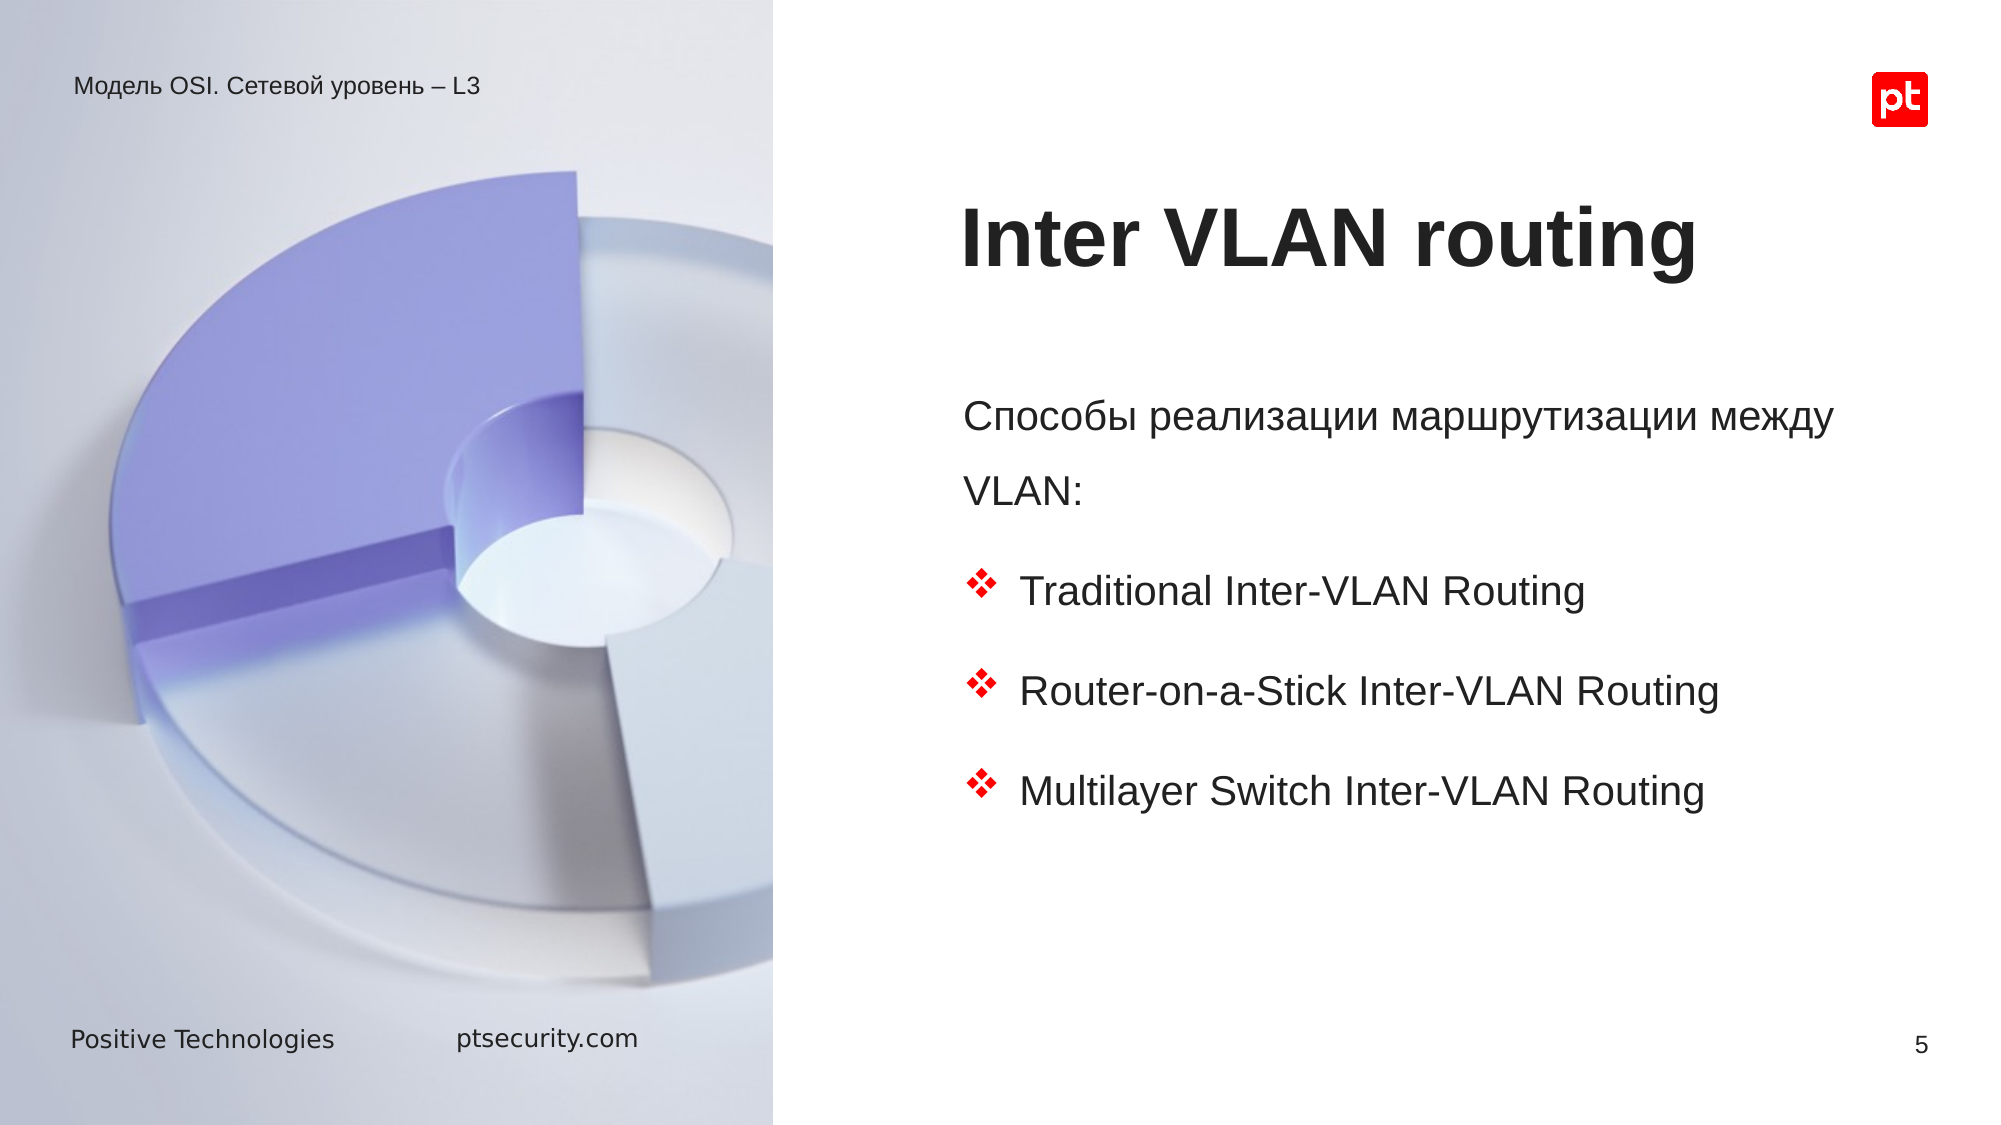

Модель OSI. Сетевой уровень – L3
# Inter VLAN routing
Способы реализации маршрутизации между VLAN:
Traditional Inter-VLAN Routing
Router-on-a-Stick Inter-VLAN Routing
Multilayer Switch Inter-VLAN Routing
5